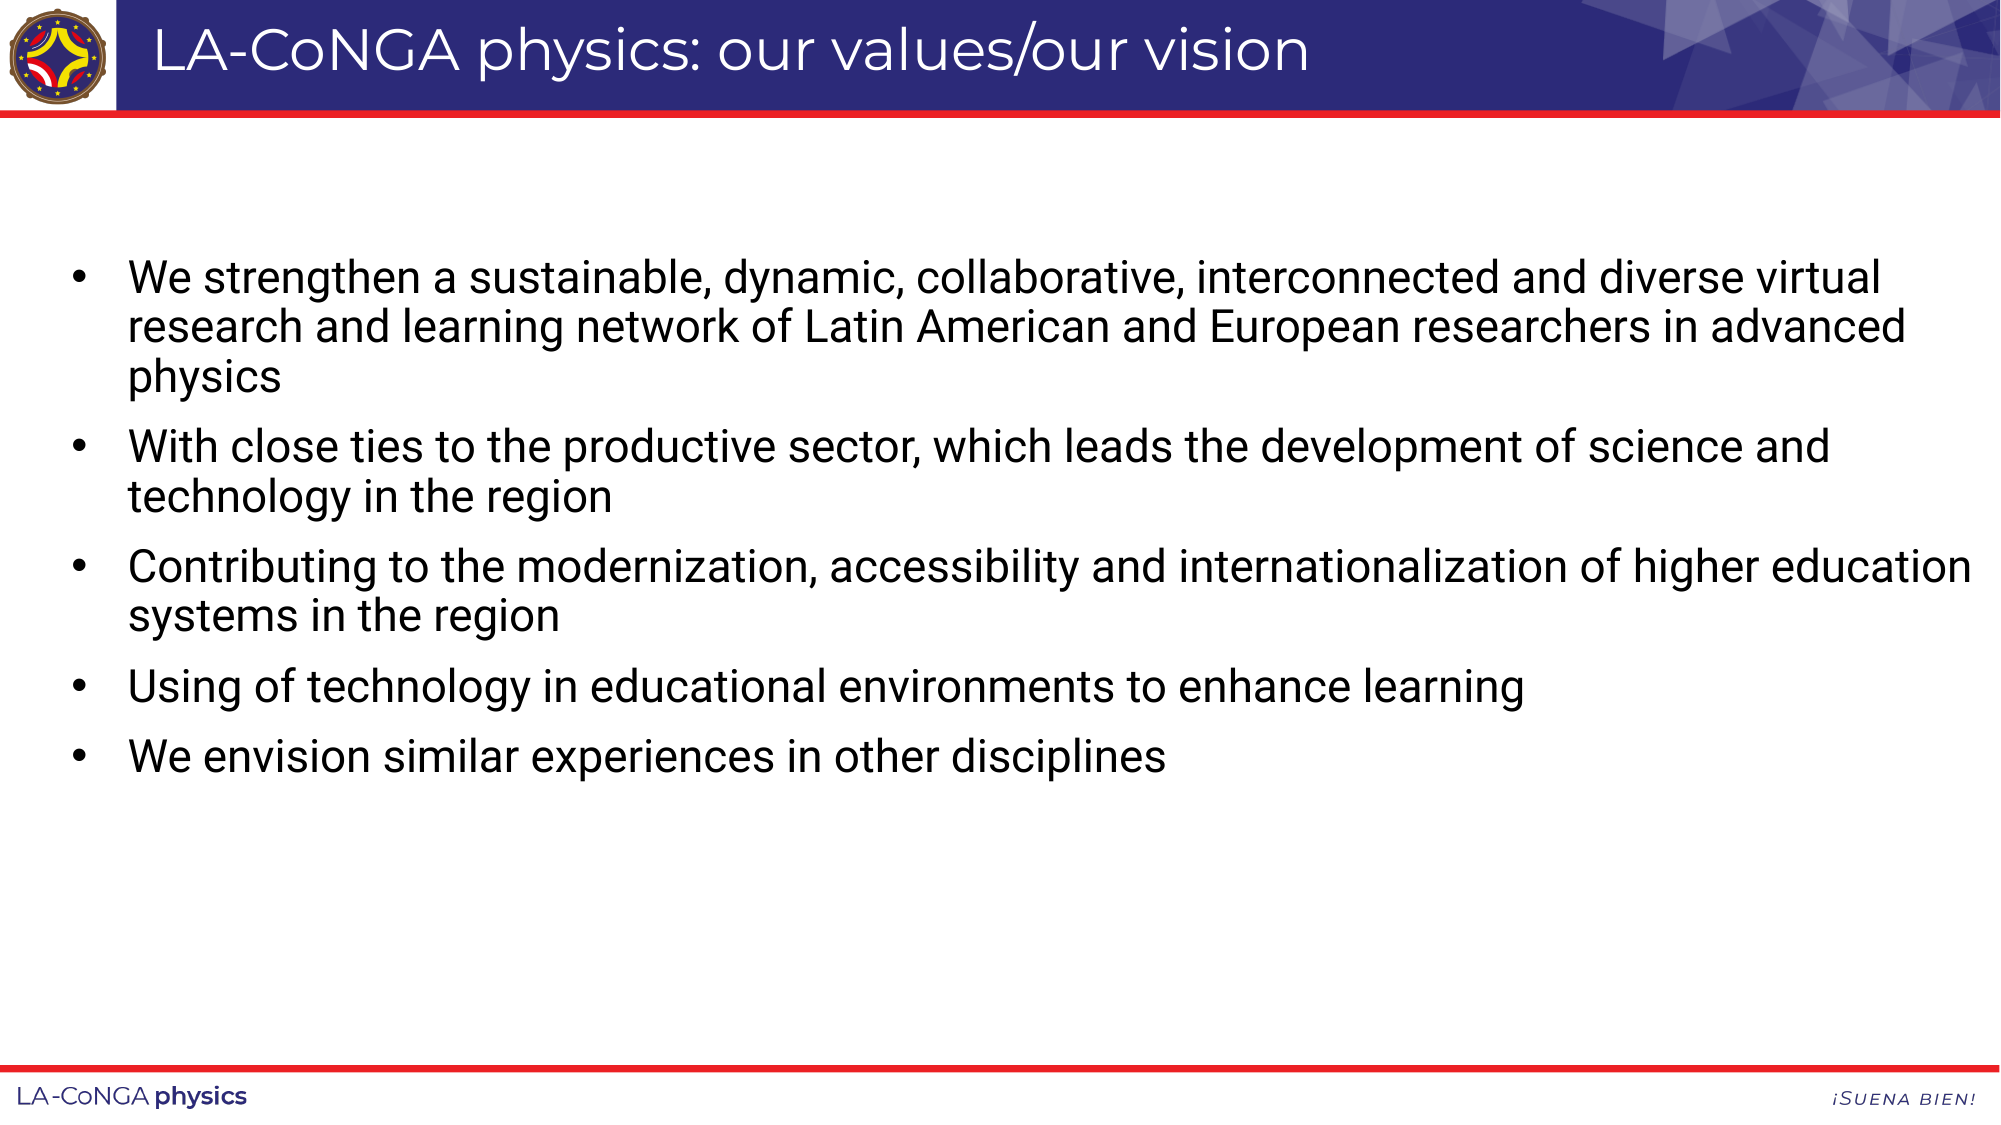

# LA-CoNGA physics: our values/our vision
We strengthen a sustainable, dynamic, collaborative, interconnected and diverse virtual research and learning network of Latin American and European researchers in advanced physics
With close ties to the productive sector, which leads the development of science and technology in the region
Contributing to the modernization, accessibility and internationalization of higher education systems in the region
Using of technology in educational environments to enhance learning
We envision similar experiences in other disciplines